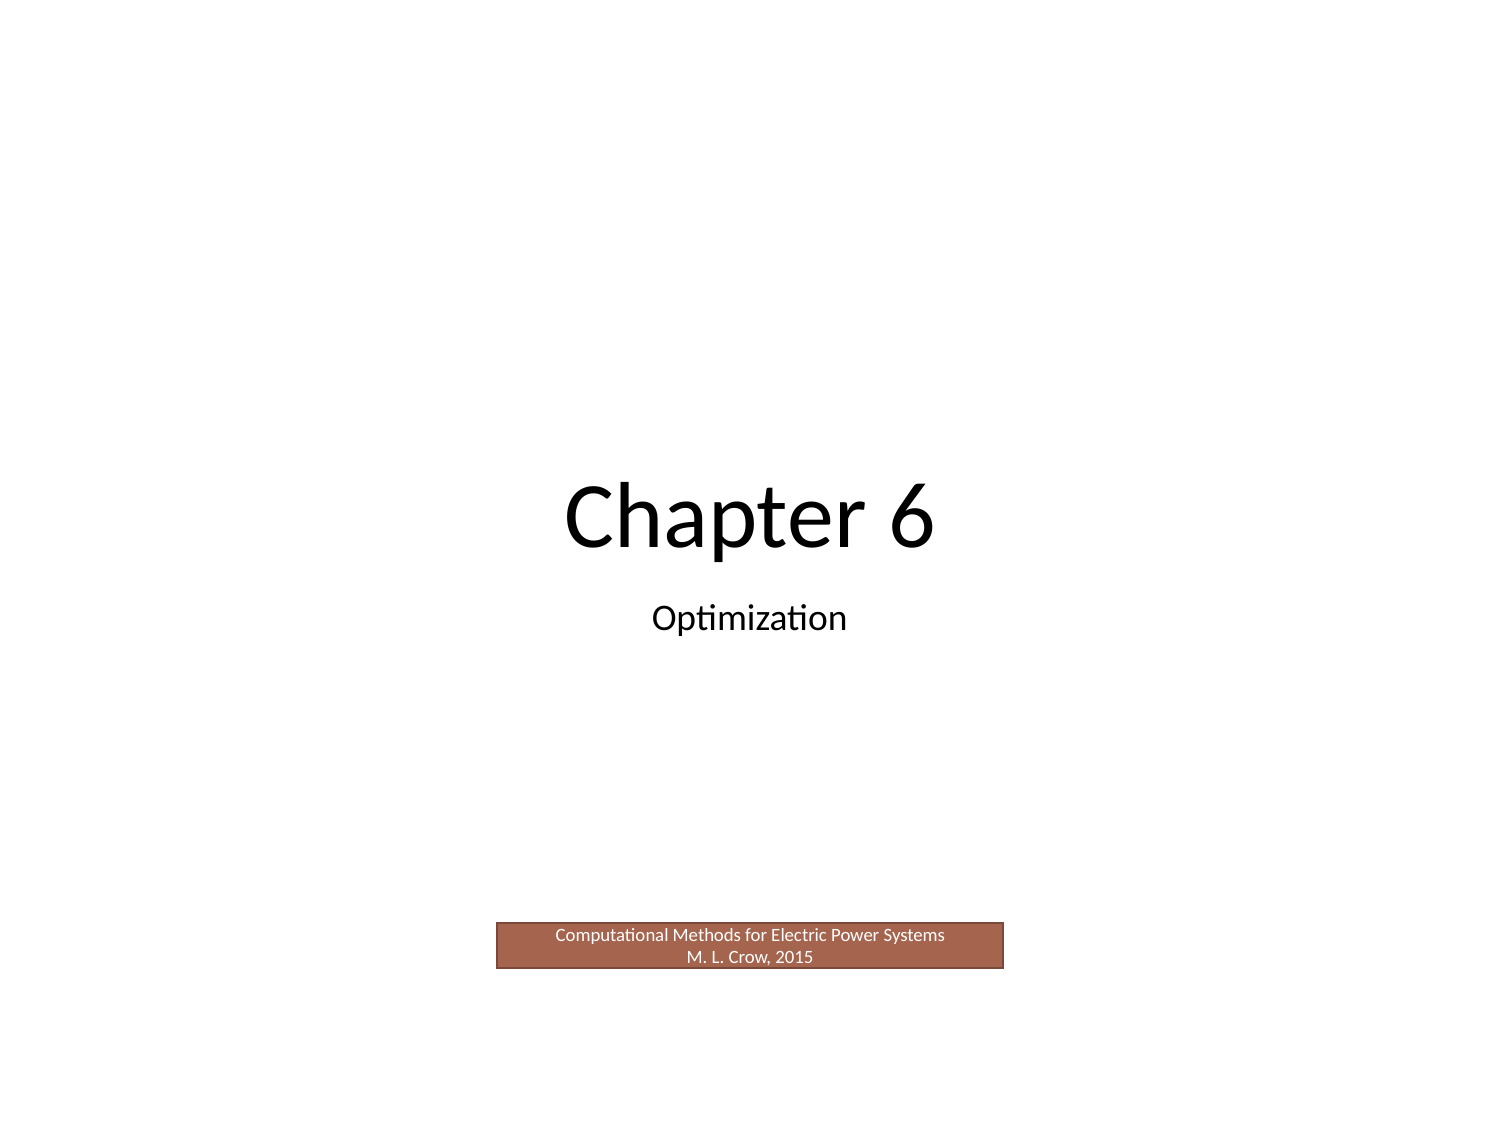

# Chapter 6
Optimization
Computational Methods for Electric Power Systems
M. L. Crow, 2015